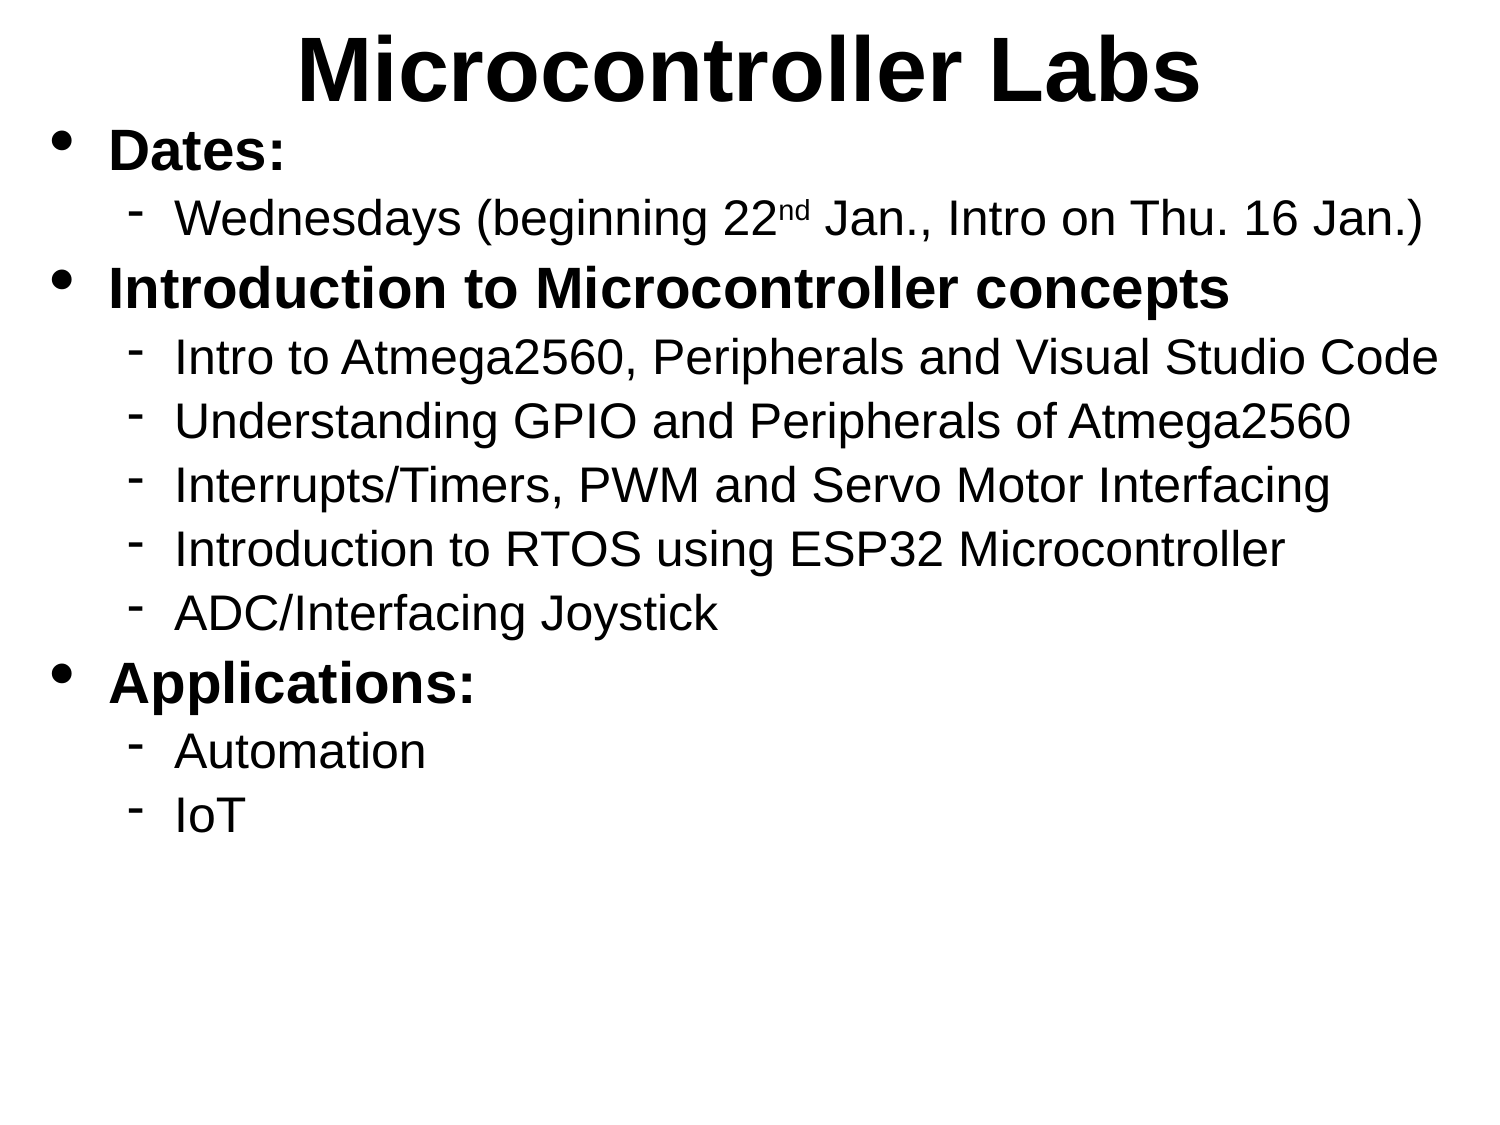

Microcontroller Labs
Dates:
Wednesdays (beginning 22nd Jan., Intro on Thu. 16 Jan.)
Introduction to Microcontroller concepts
Intro to Atmega2560, Peripherals and Visual Studio Code
Understanding GPIO and Peripherals of Atmega2560
Interrupts/Timers, PWM and Servo Motor Interfacing
Introduction to RTOS using ESP32 Microcontroller
ADC/Interfacing Joystick
Applications:
Automation
IoT